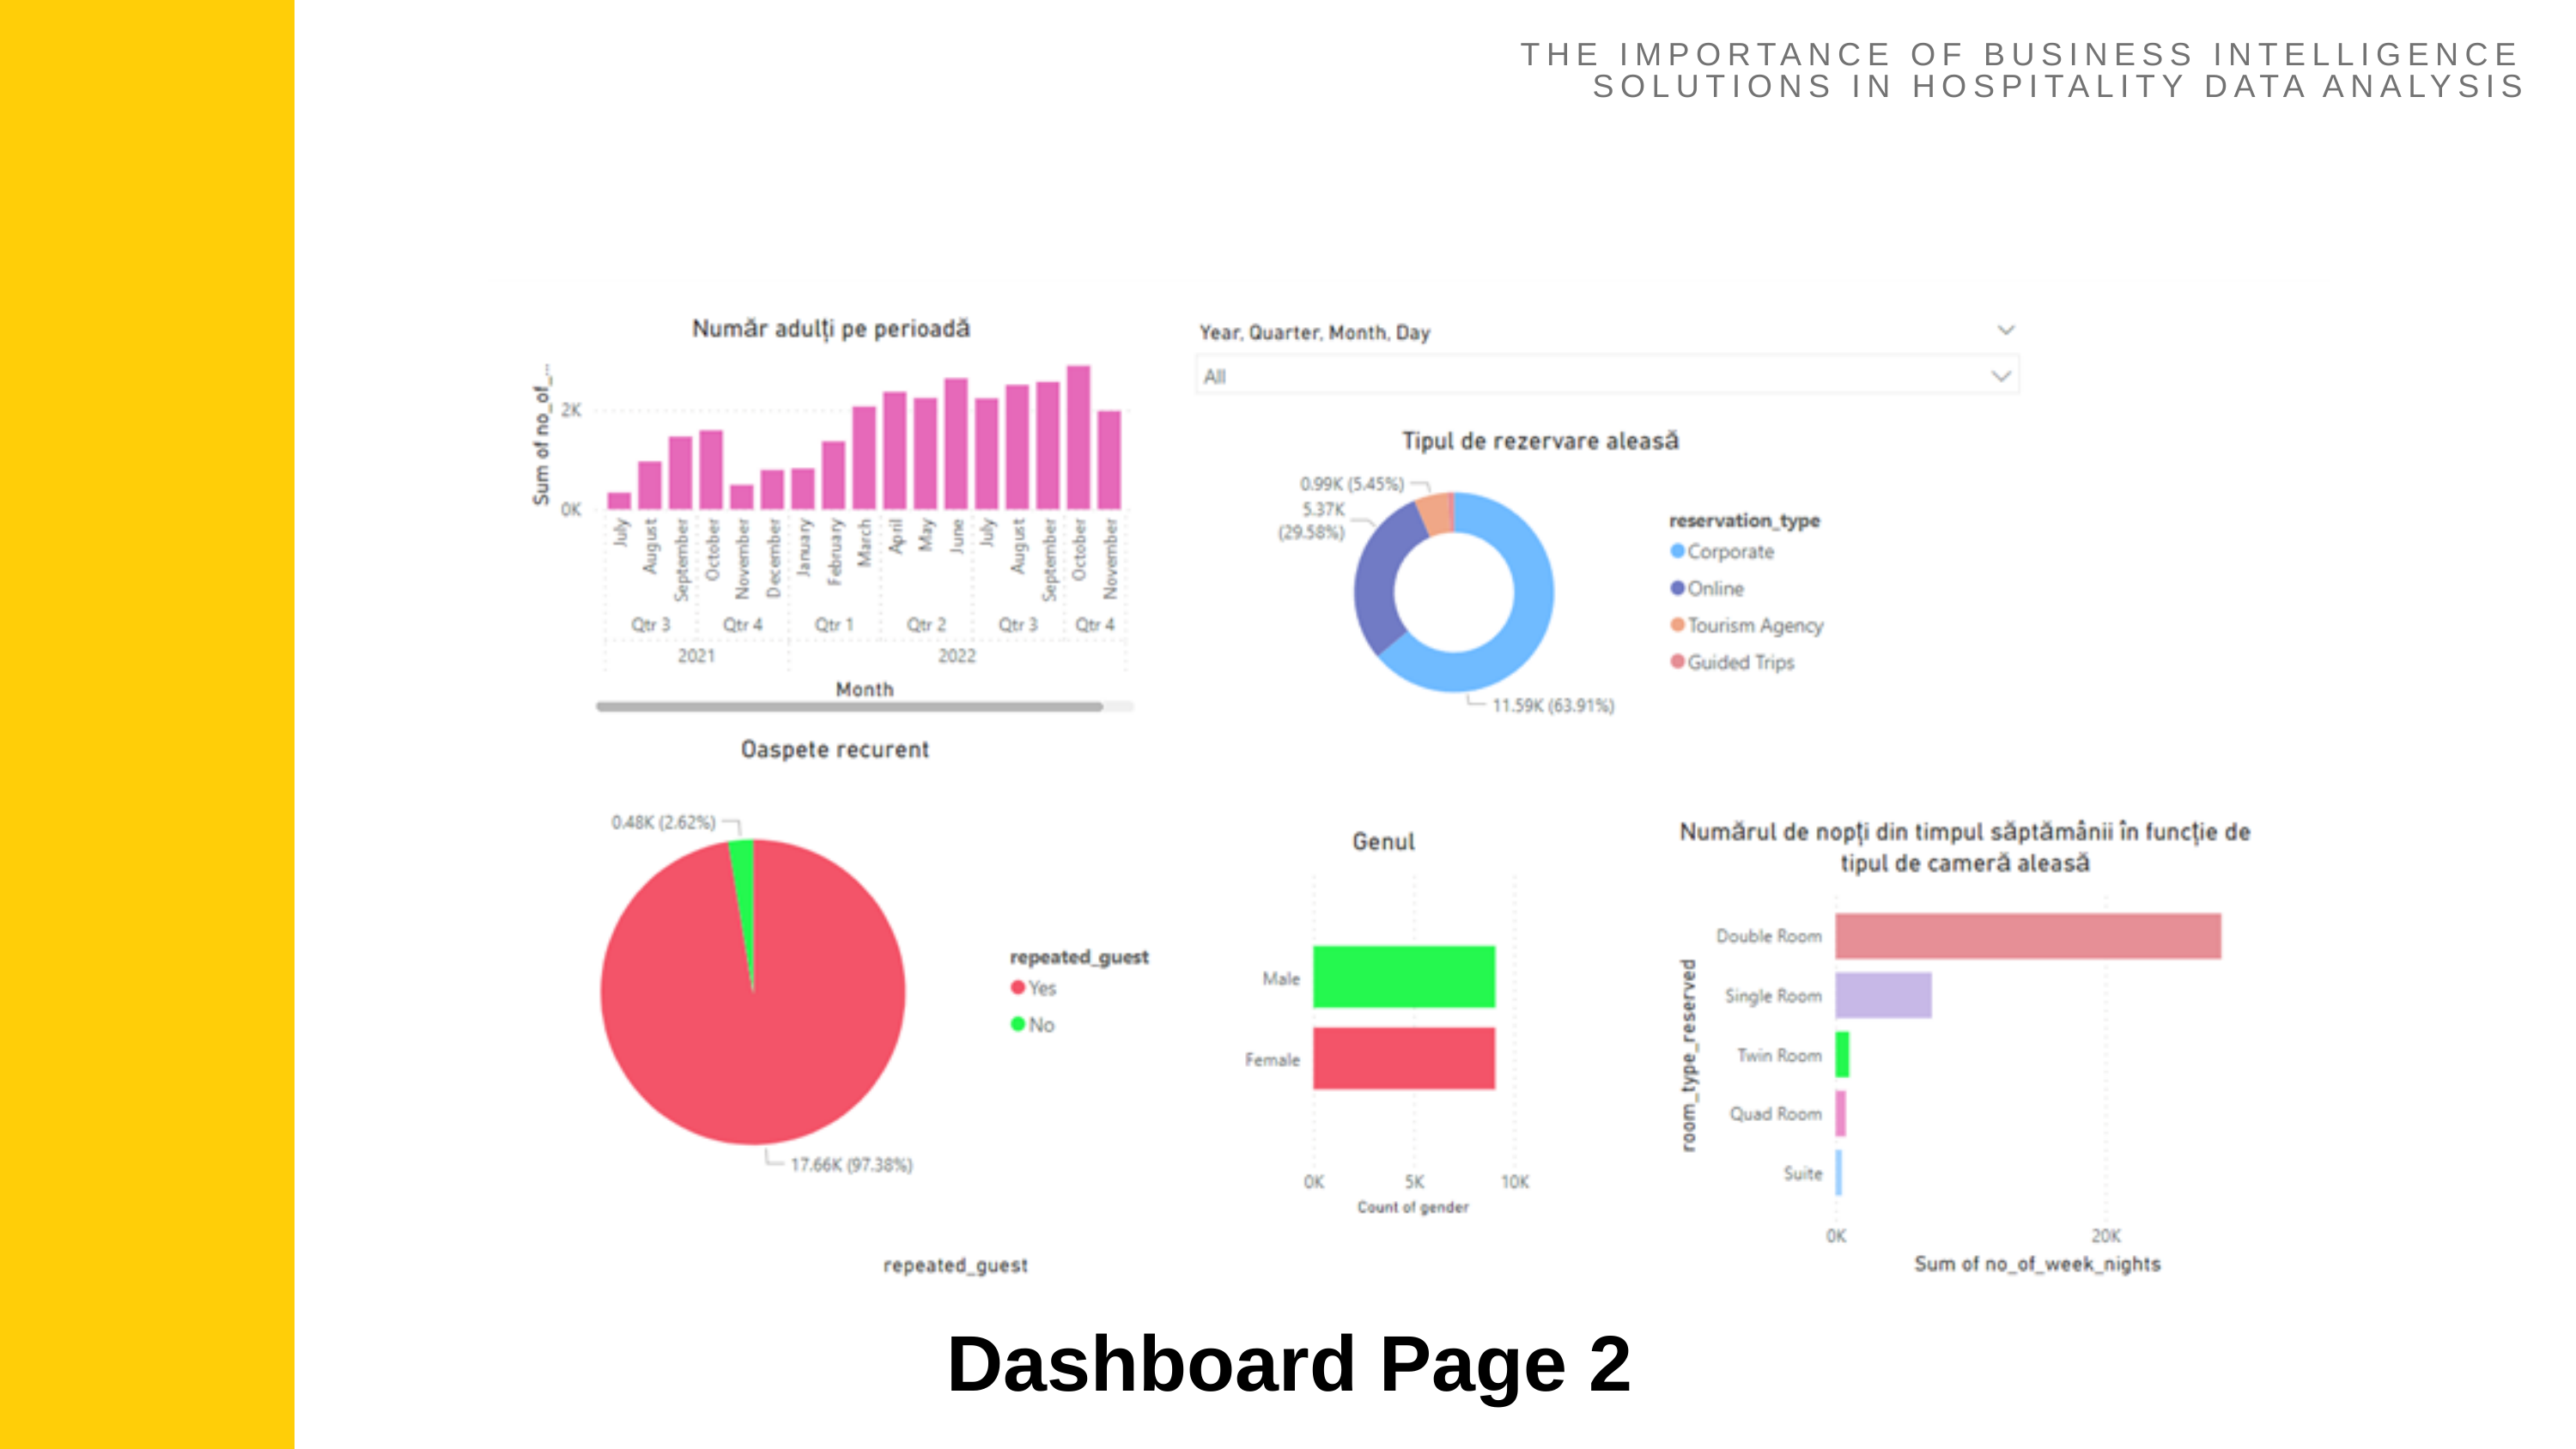

THE IMPORTANCE OF BUSINESS INTELLIGENCE SOLUTIONS IN HOSPITALITY DATA ANALYSIS

Dashboard Page 2